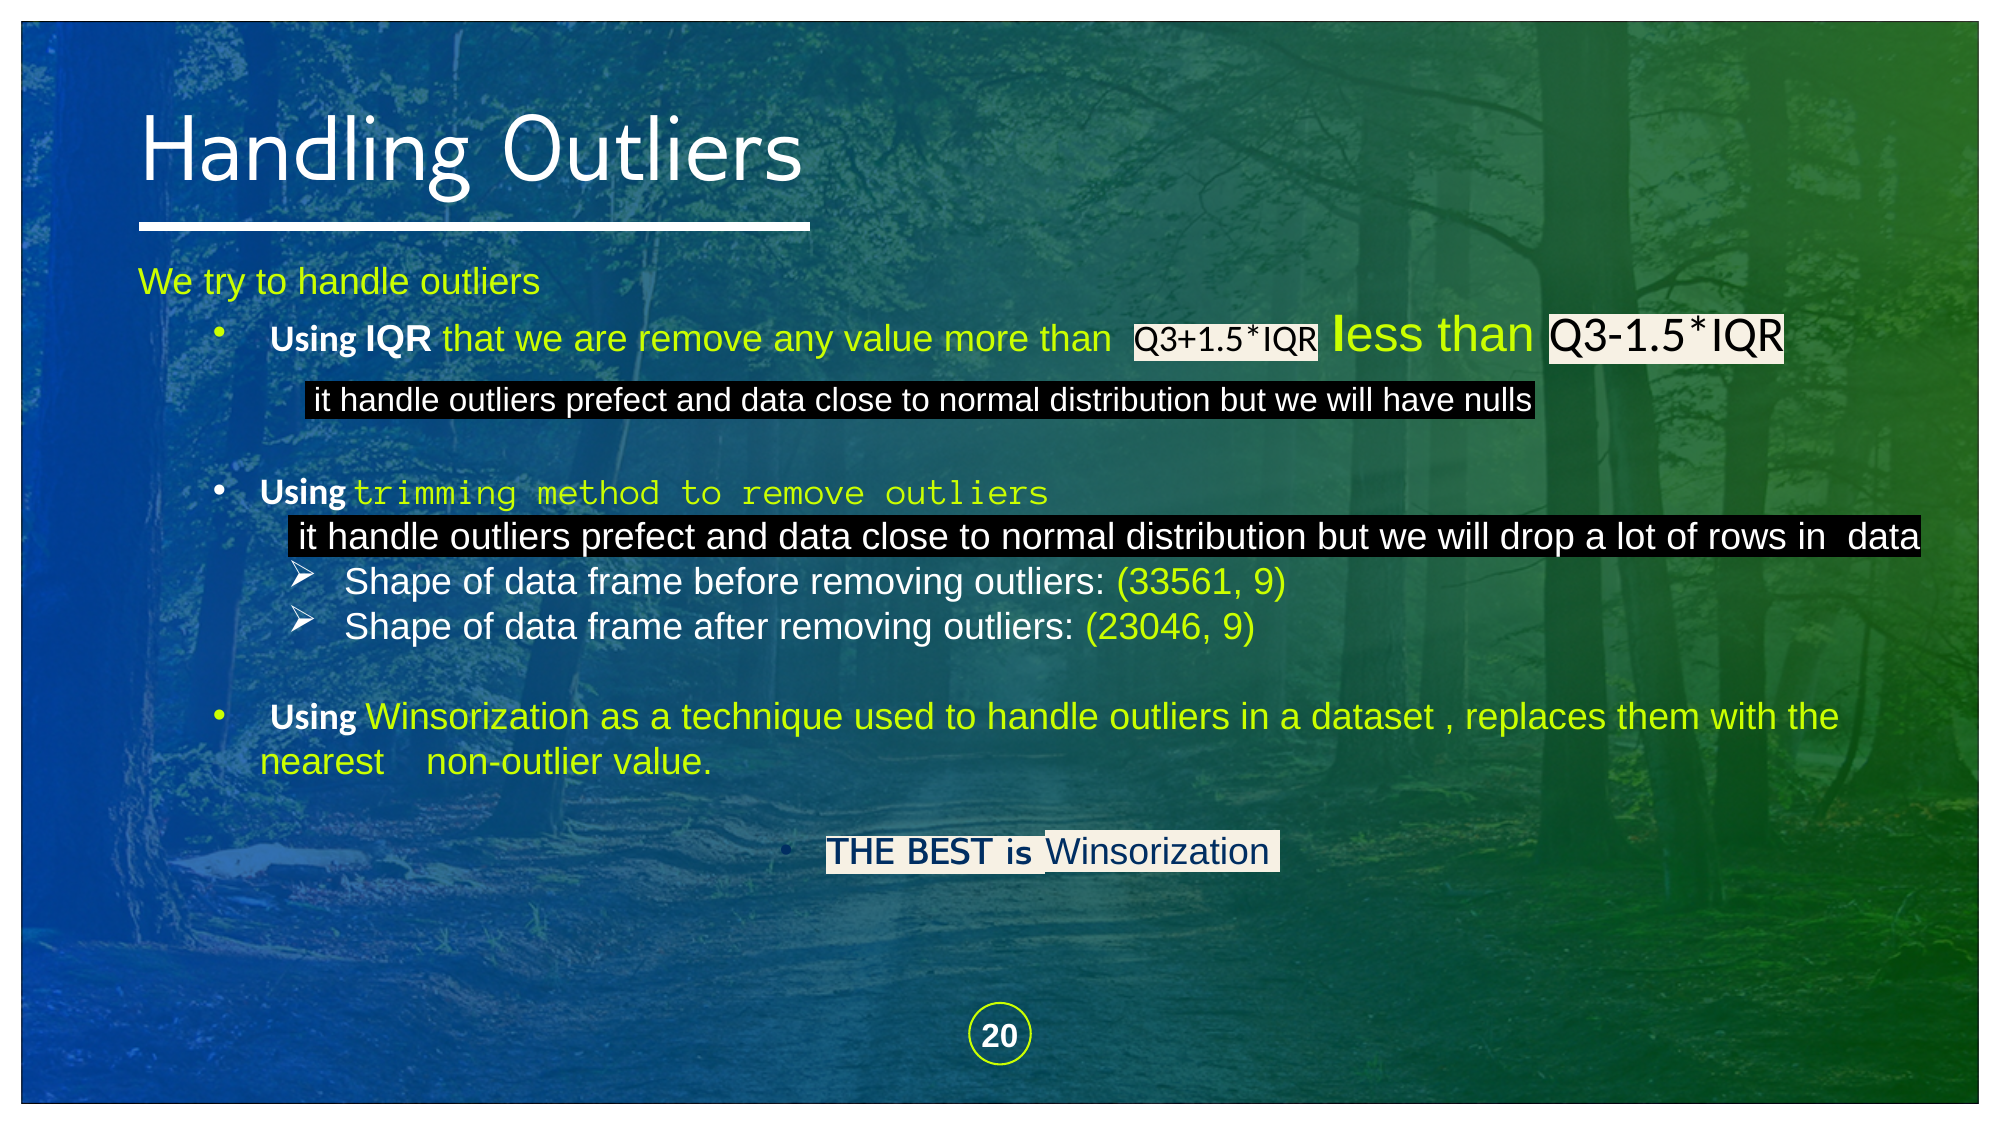

Handling Outliers

We try to handle outliers
 Using IQR that we are remove any value more than  Q3+1.5*IQR less than Q3-1.5*IQR
     it handle outliers prefect and data close to normal distribution but we will have nulls

Using trimming method to remove outliers
 it handle outliers prefect and data close to normal distribution but we will drop a lot of rows in  data
Shape of data frame before removing outliers: (33561, 9)
Shape of data frame after removing outliers: (23046, 9)

 Using Winsorization as a technique used to handle outliers in a dataset , replaces them with the nearest    non-outlier value.

THE BEST is Winsorization

20